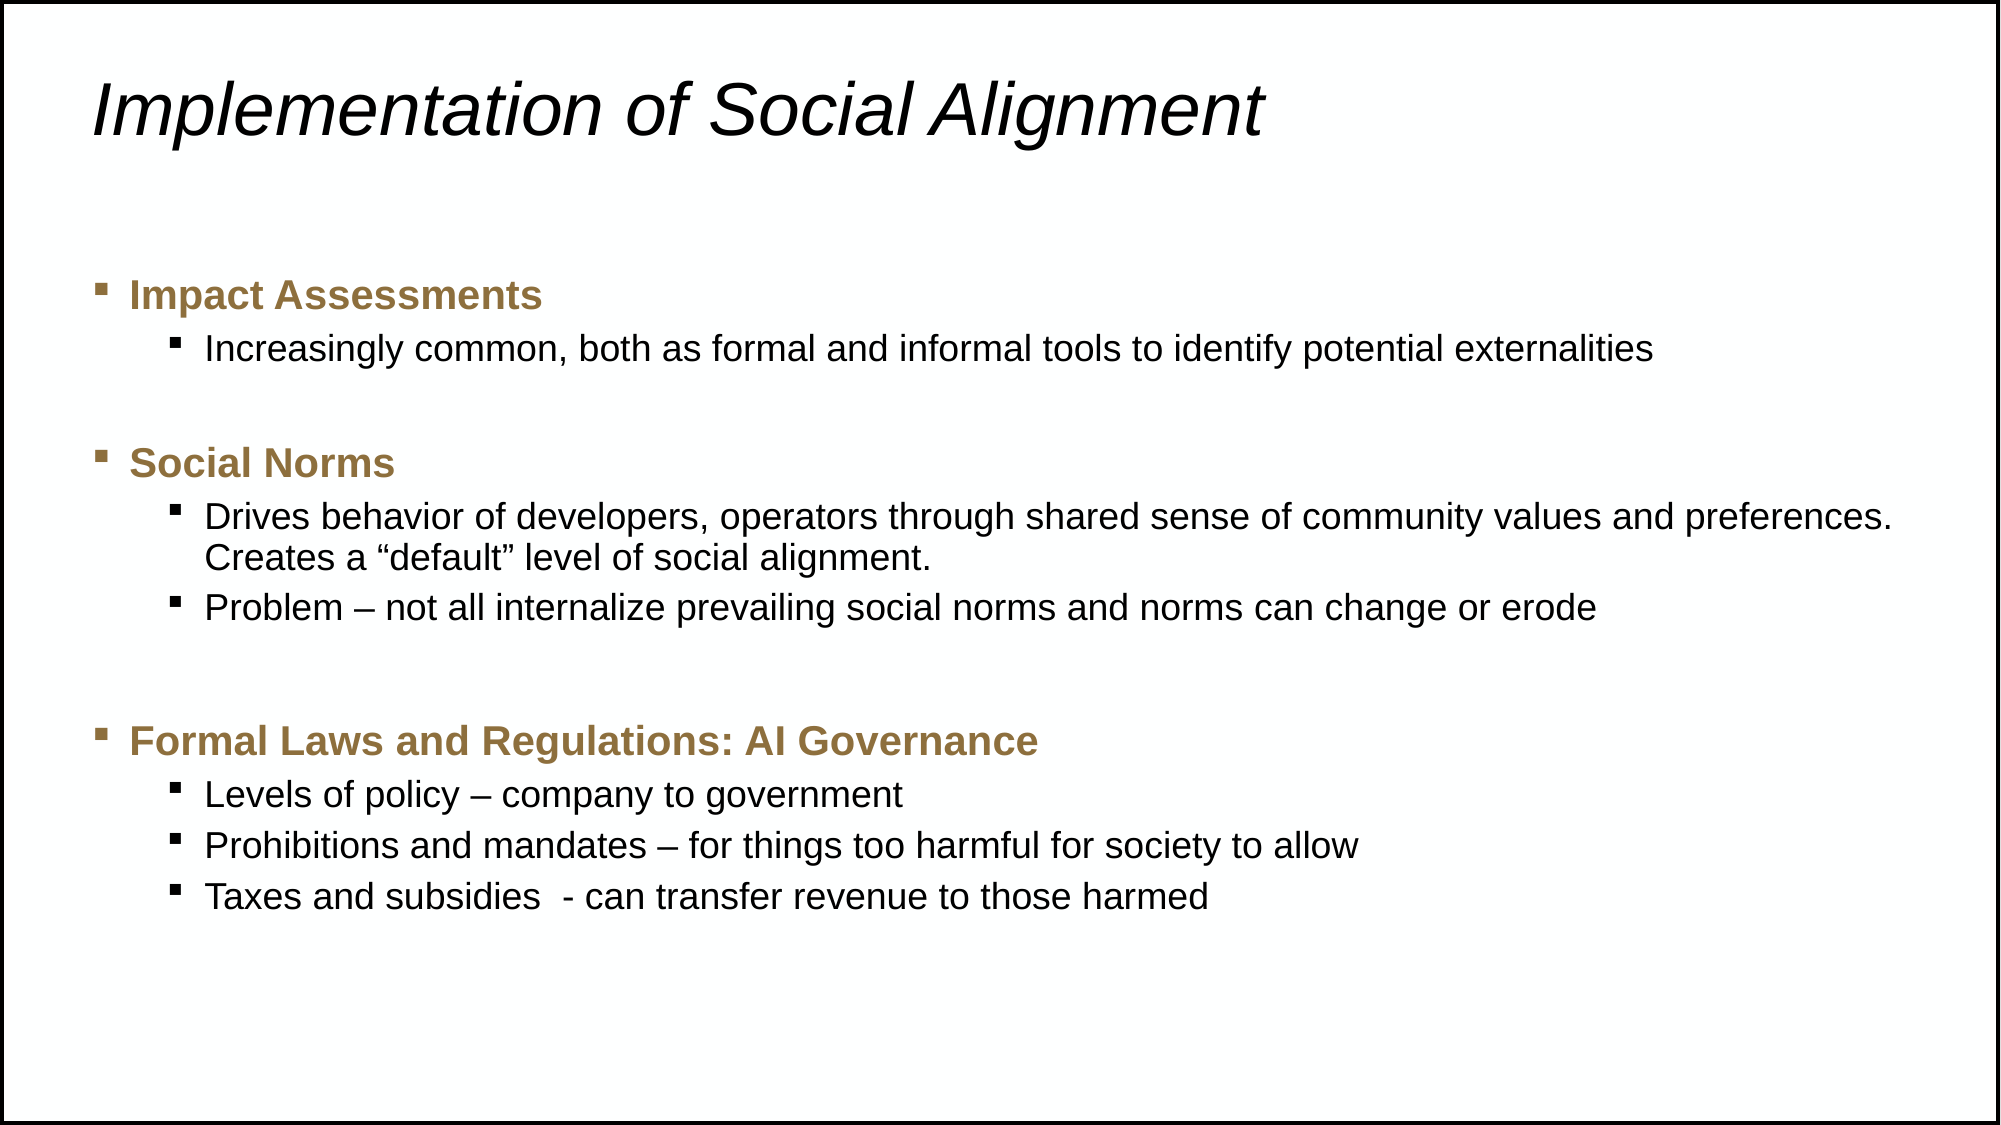

# Implementation of Social Alignment

Impact Assessments
Increasingly common, both as formal and informal tools to identify potential externalities

Social Norms
Drives behavior of developers, operators through shared sense of community values and preferences.  Creates a “default” level of social alignment.
Problem – not all internalize prevailing social norms and norms can change or erode

Formal Laws and Regulations: AI Governance
Levels of policy – company to government
Prohibitions and mandates – for things too harmful for society to allow
Taxes and subsidies  - can transfer revenue to those harmed